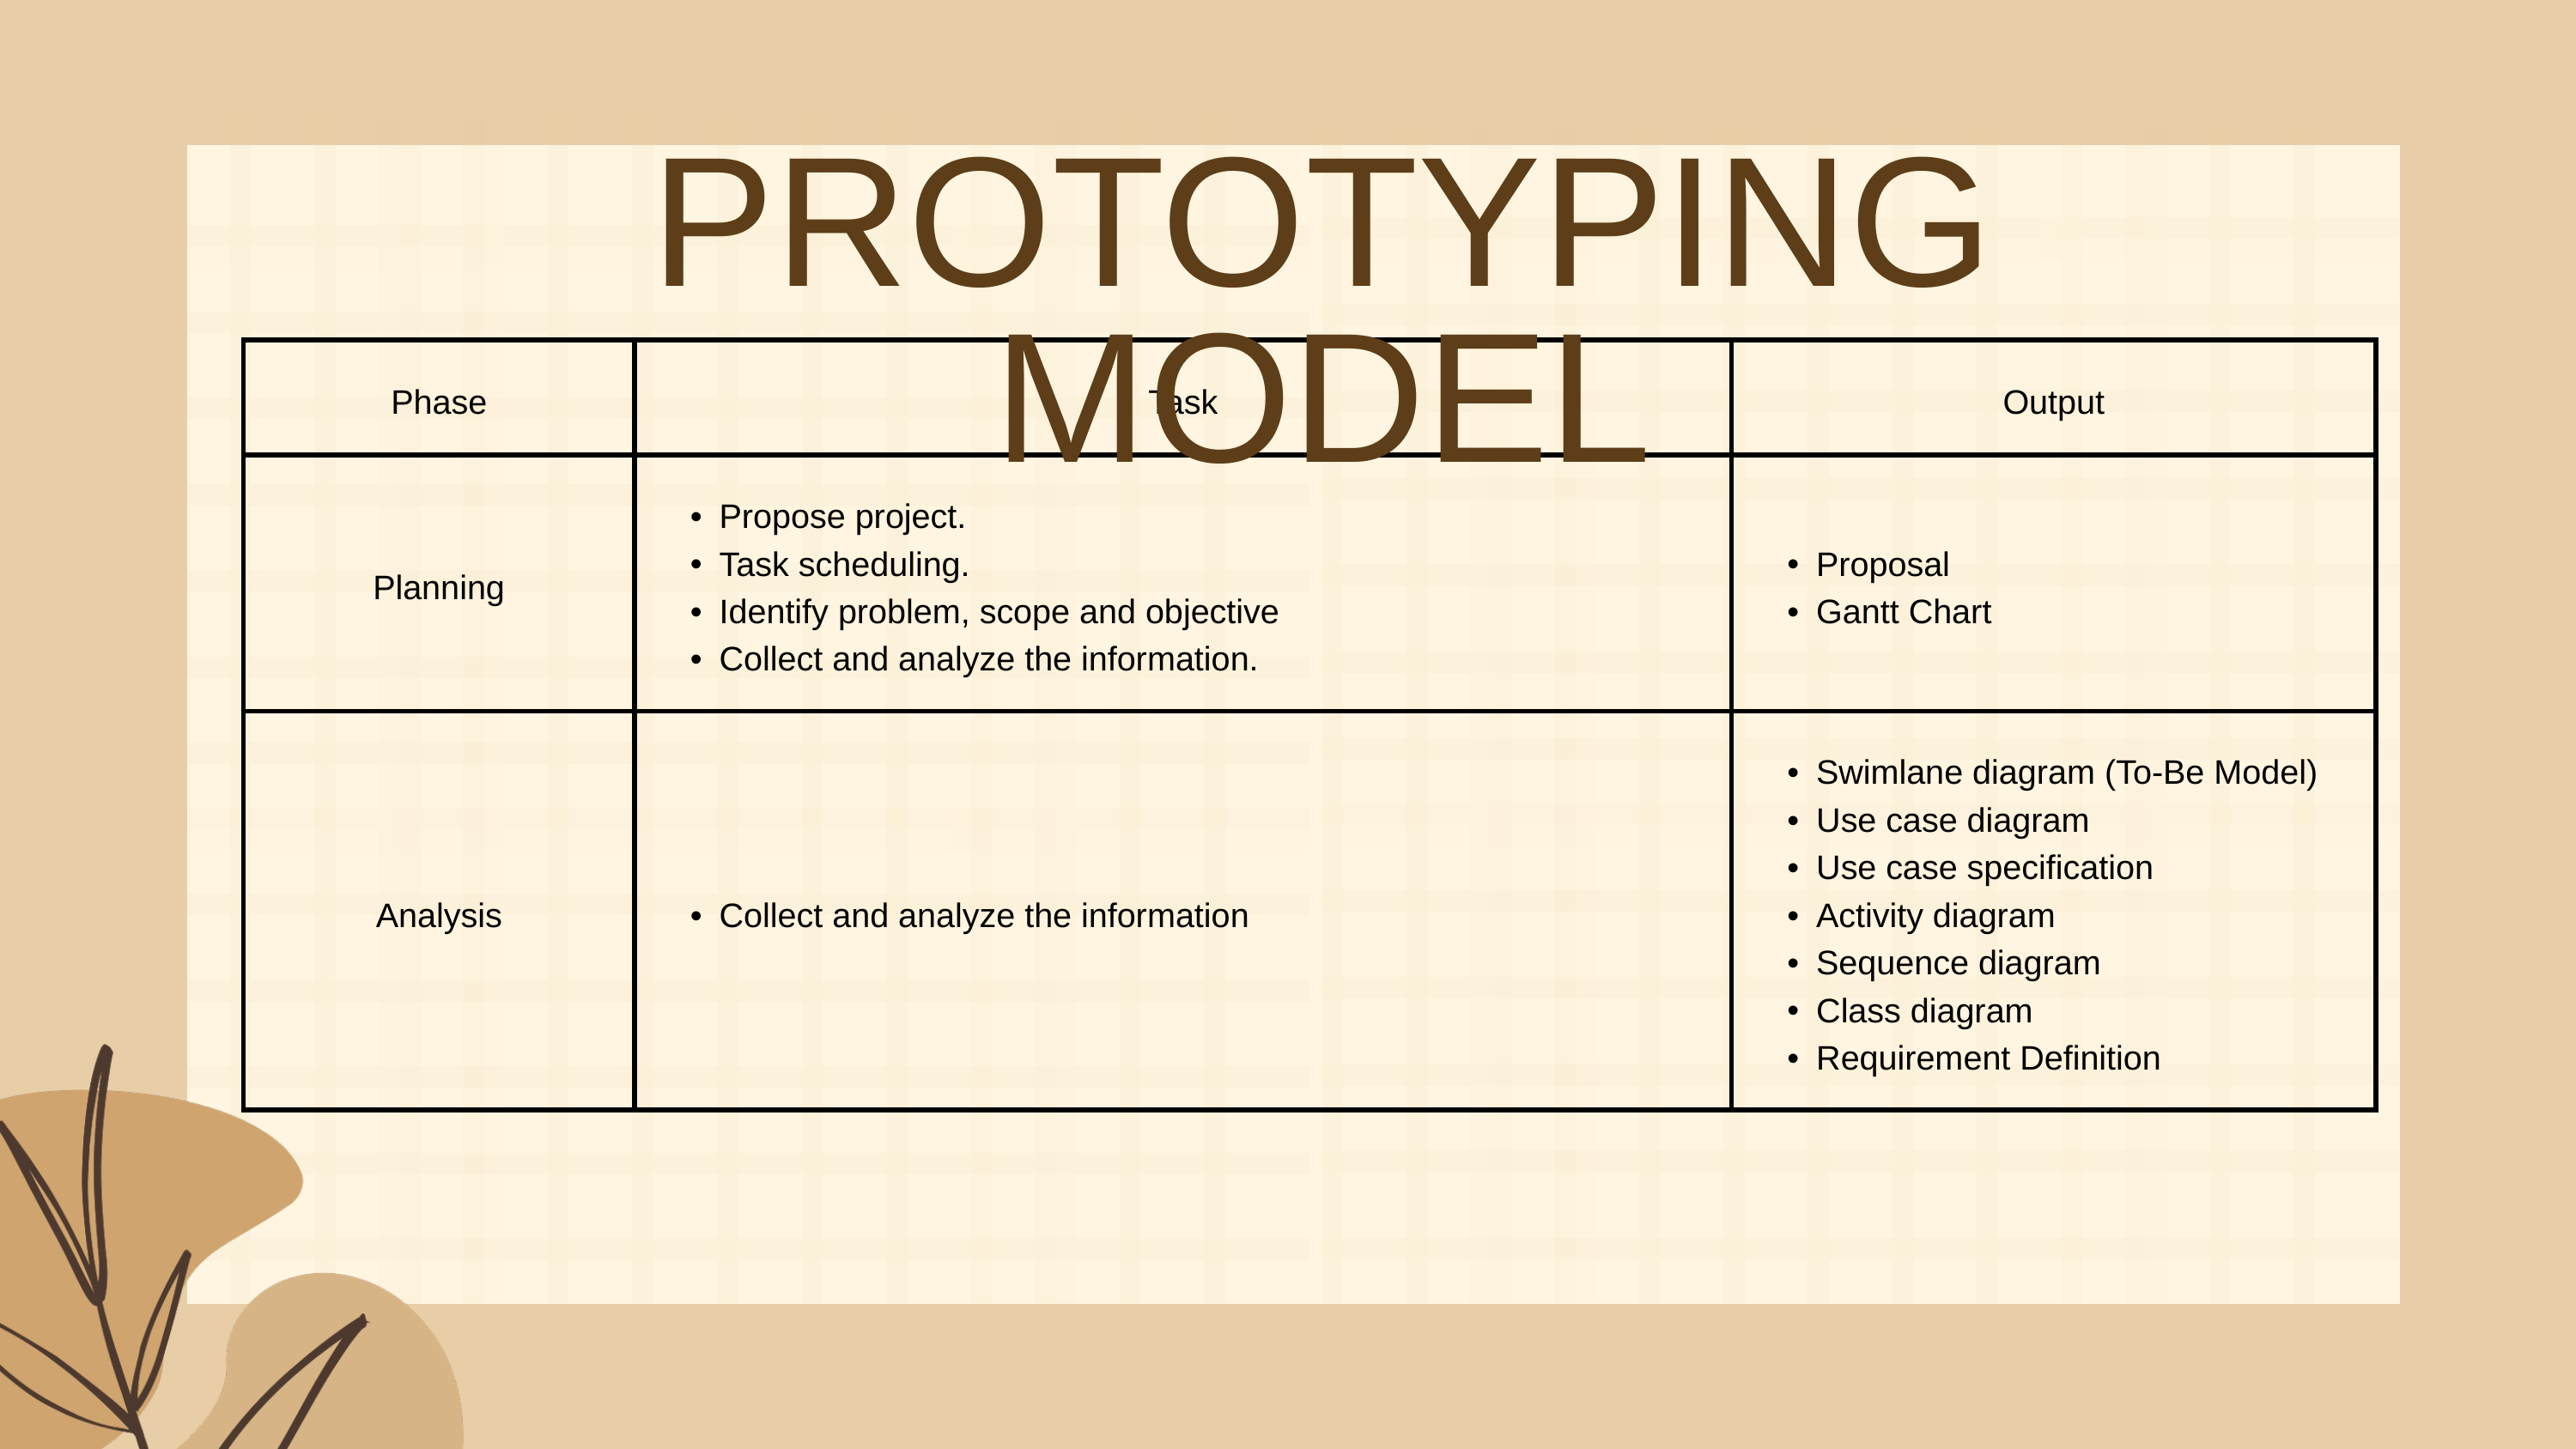

PROTOTYPING MODEL
| Phase | Task | Output |
| --- | --- | --- |
| Planning | Propose project. Task scheduling. Identify problem, scope and objective Collect and analyze the information. | Proposal Gantt Chart |
| Analysis | Collect and analyze the information | Swimlane diagram (To-Be Model) Use case diagram Use case specification Activity diagram Sequence diagram Class diagram Requirement Definition |